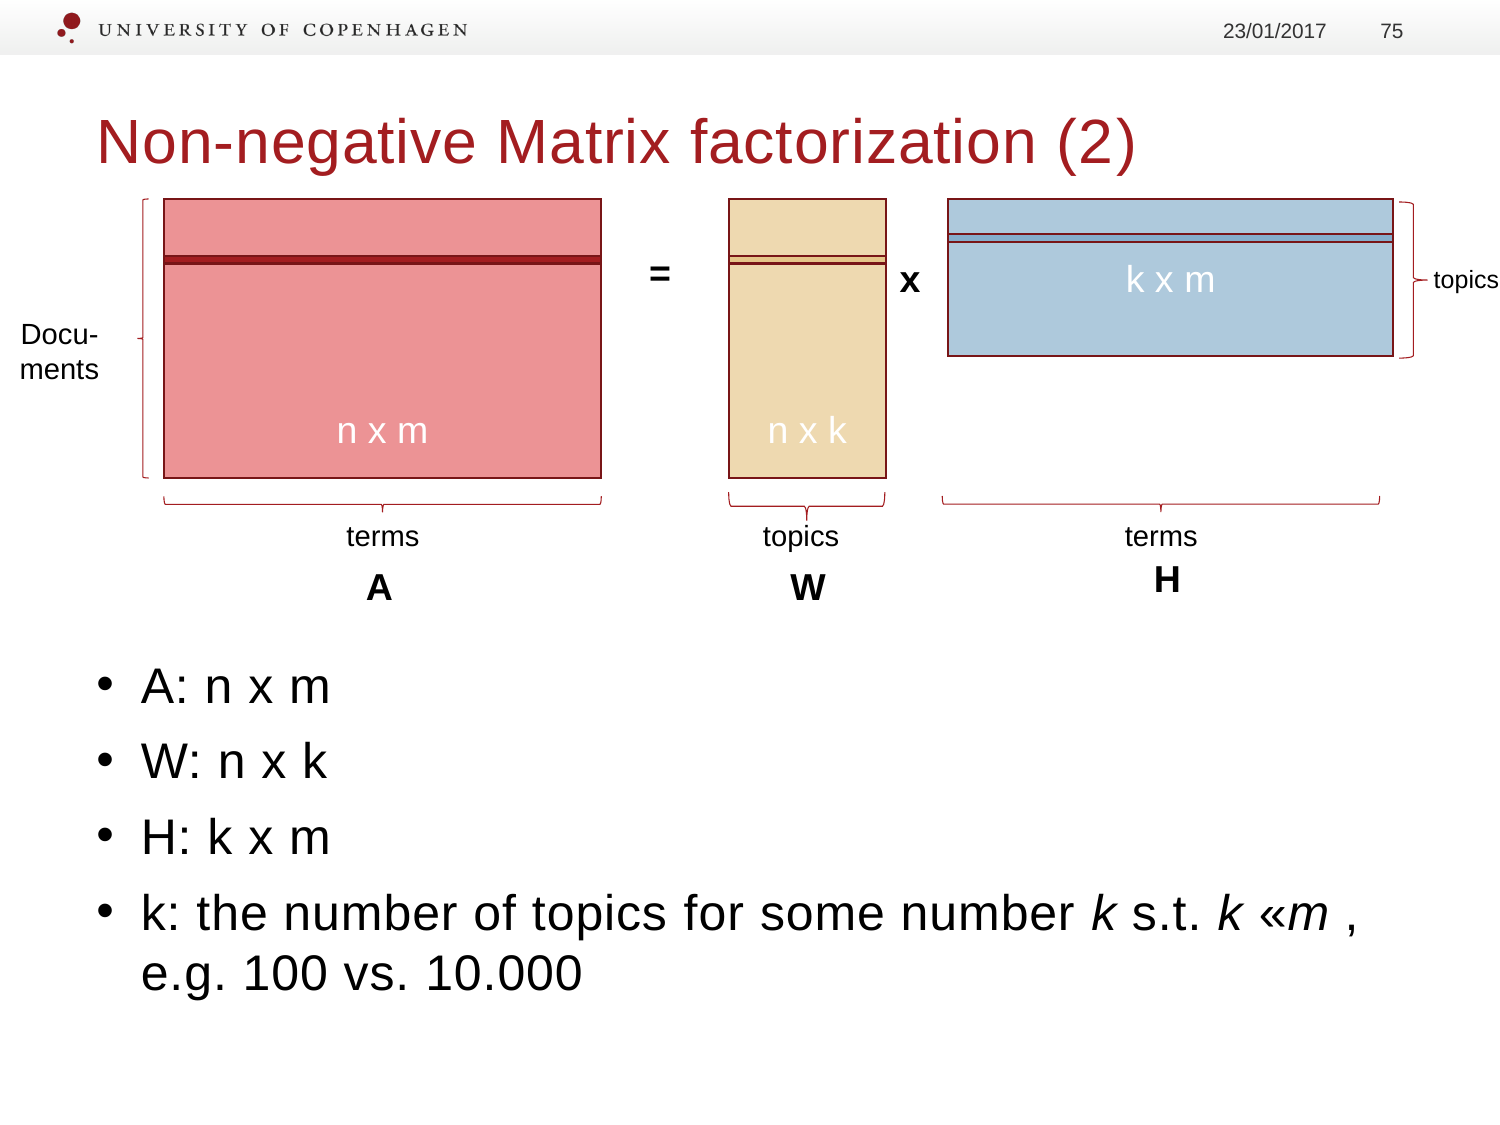

23/01/2017
75

k x m
# Non-negative Matrix factorization (2)

n x m

n x k

=
x

topics

Docu-ments

topics
terms
terms
H
A
W

A: n x m
W: n x k
H: k x m
k: the number of topics for some number k s.t. k «m , e.g. 100 vs. 10.000